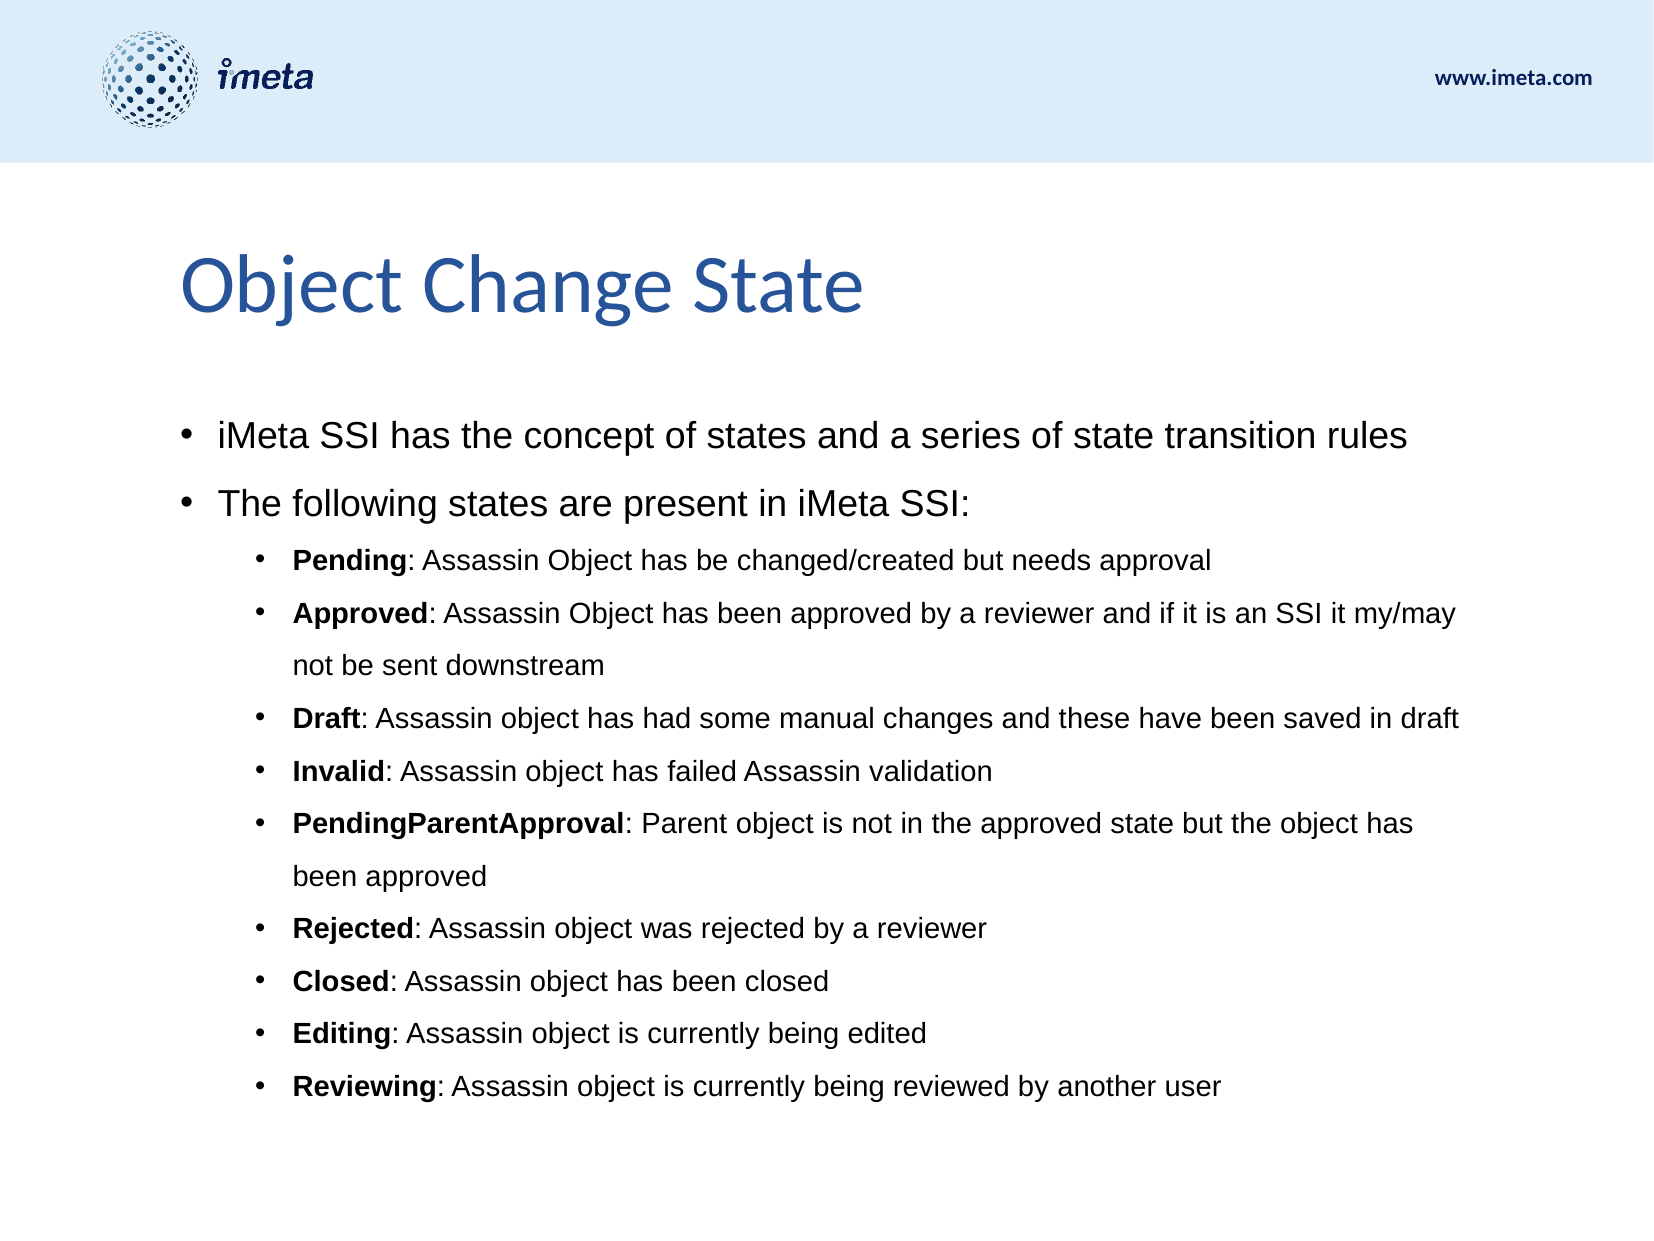

# Object Change State
iMeta SSI has the concept of states and a series of state transition rules
The following states are present in iMeta SSI:
Pending: Assassin Object has be changed/created but needs approval
Approved: Assassin Object has been approved by a reviewer and if it is an SSI it my/may not be sent downstream
Draft: Assassin object has had some manual changes and these have been saved in draft
Invalid: Assassin object has failed Assassin validation
PendingParentApproval: Parent object is not in the approved state but the object has been approved
Rejected: Assassin object was rejected by a reviewer
Closed: Assassin object has been closed
Editing: Assassin object is currently being edited
Reviewing: Assassin object is currently being reviewed by another user